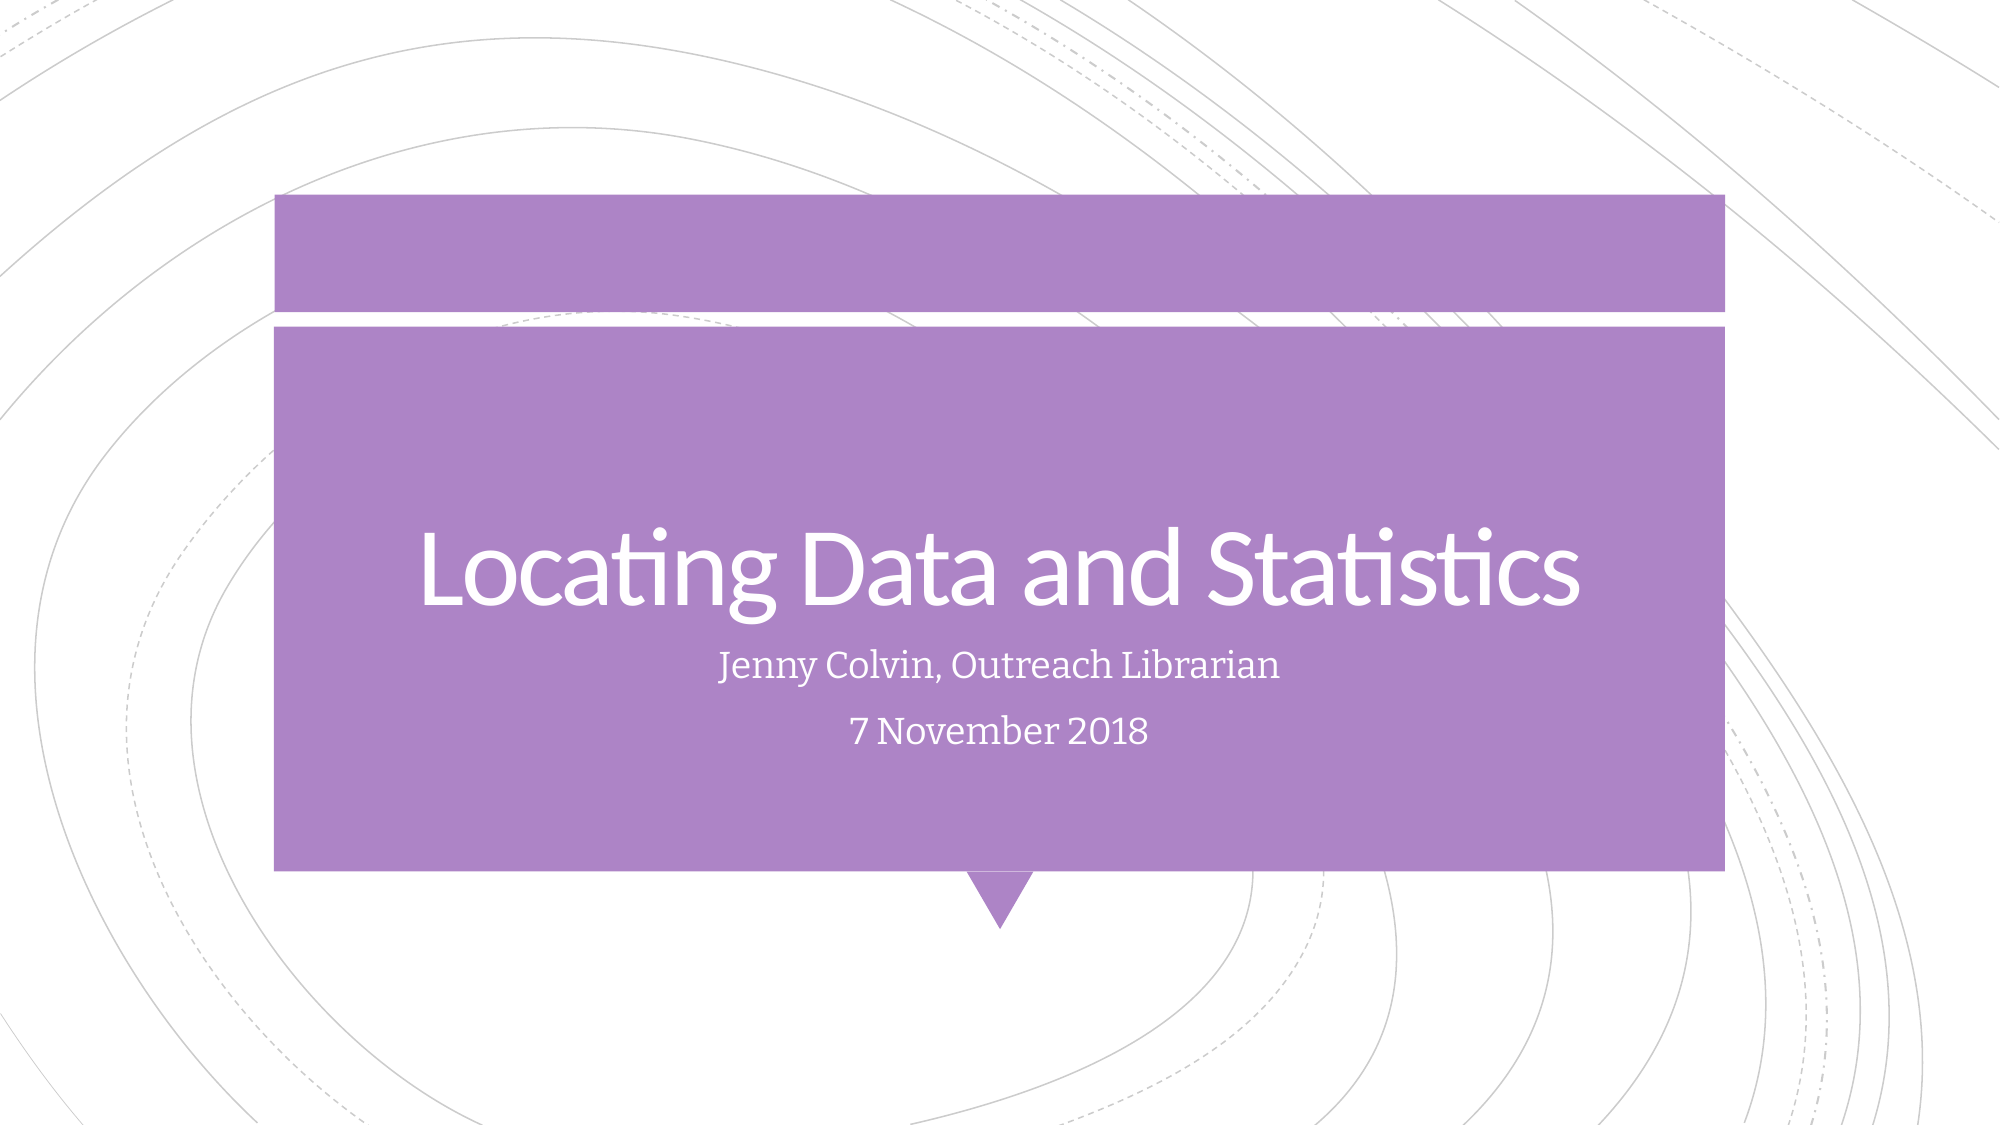

# Locating Data and Statistics
Jenny Colvin, Outreach Librarian
7 November 2018